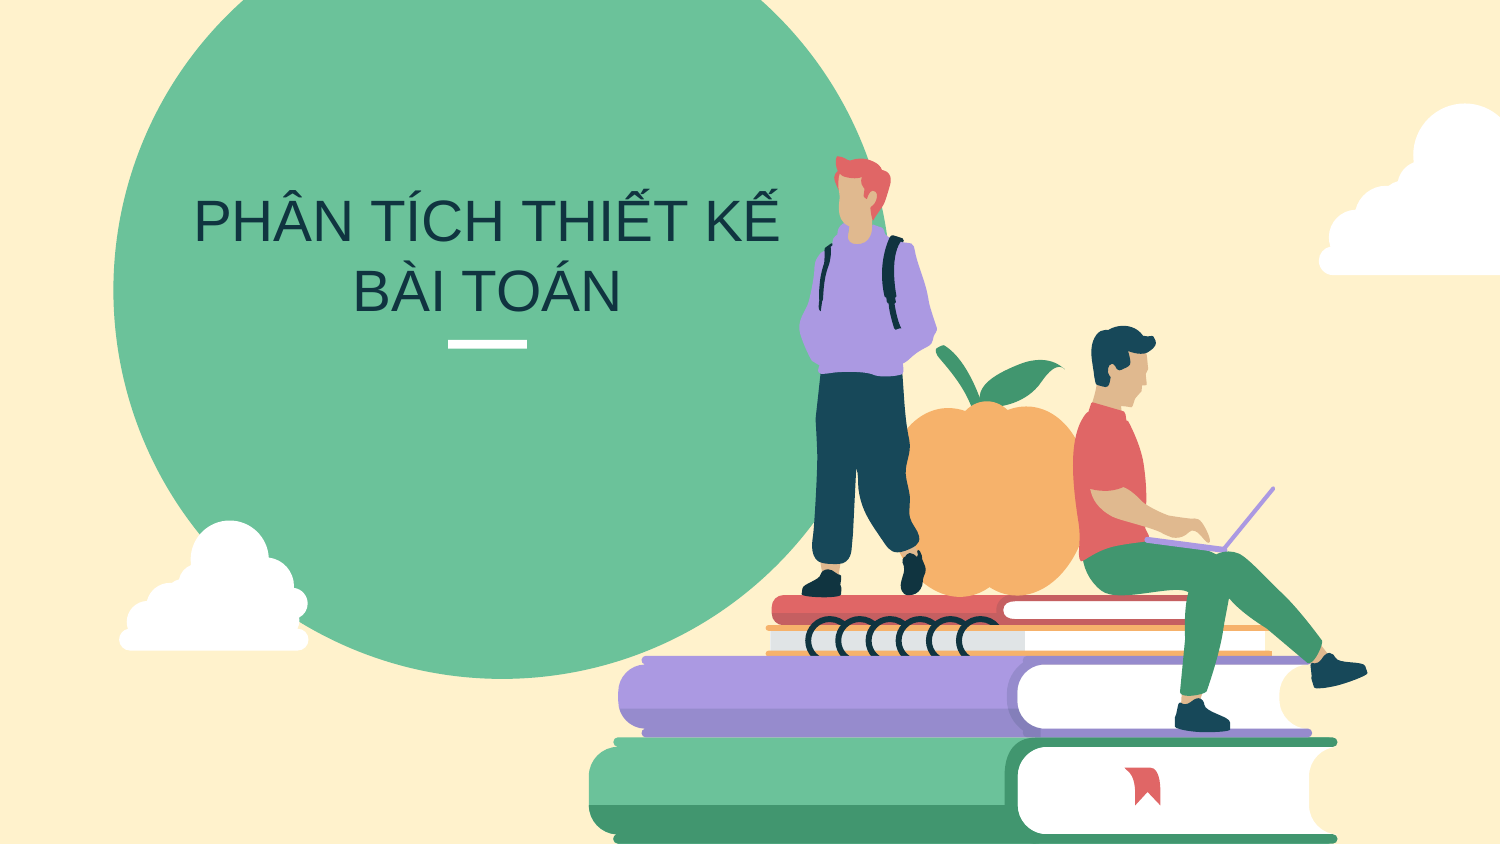

# PHÂN TÍCH THIẾT KẾ BÀI TOÁN